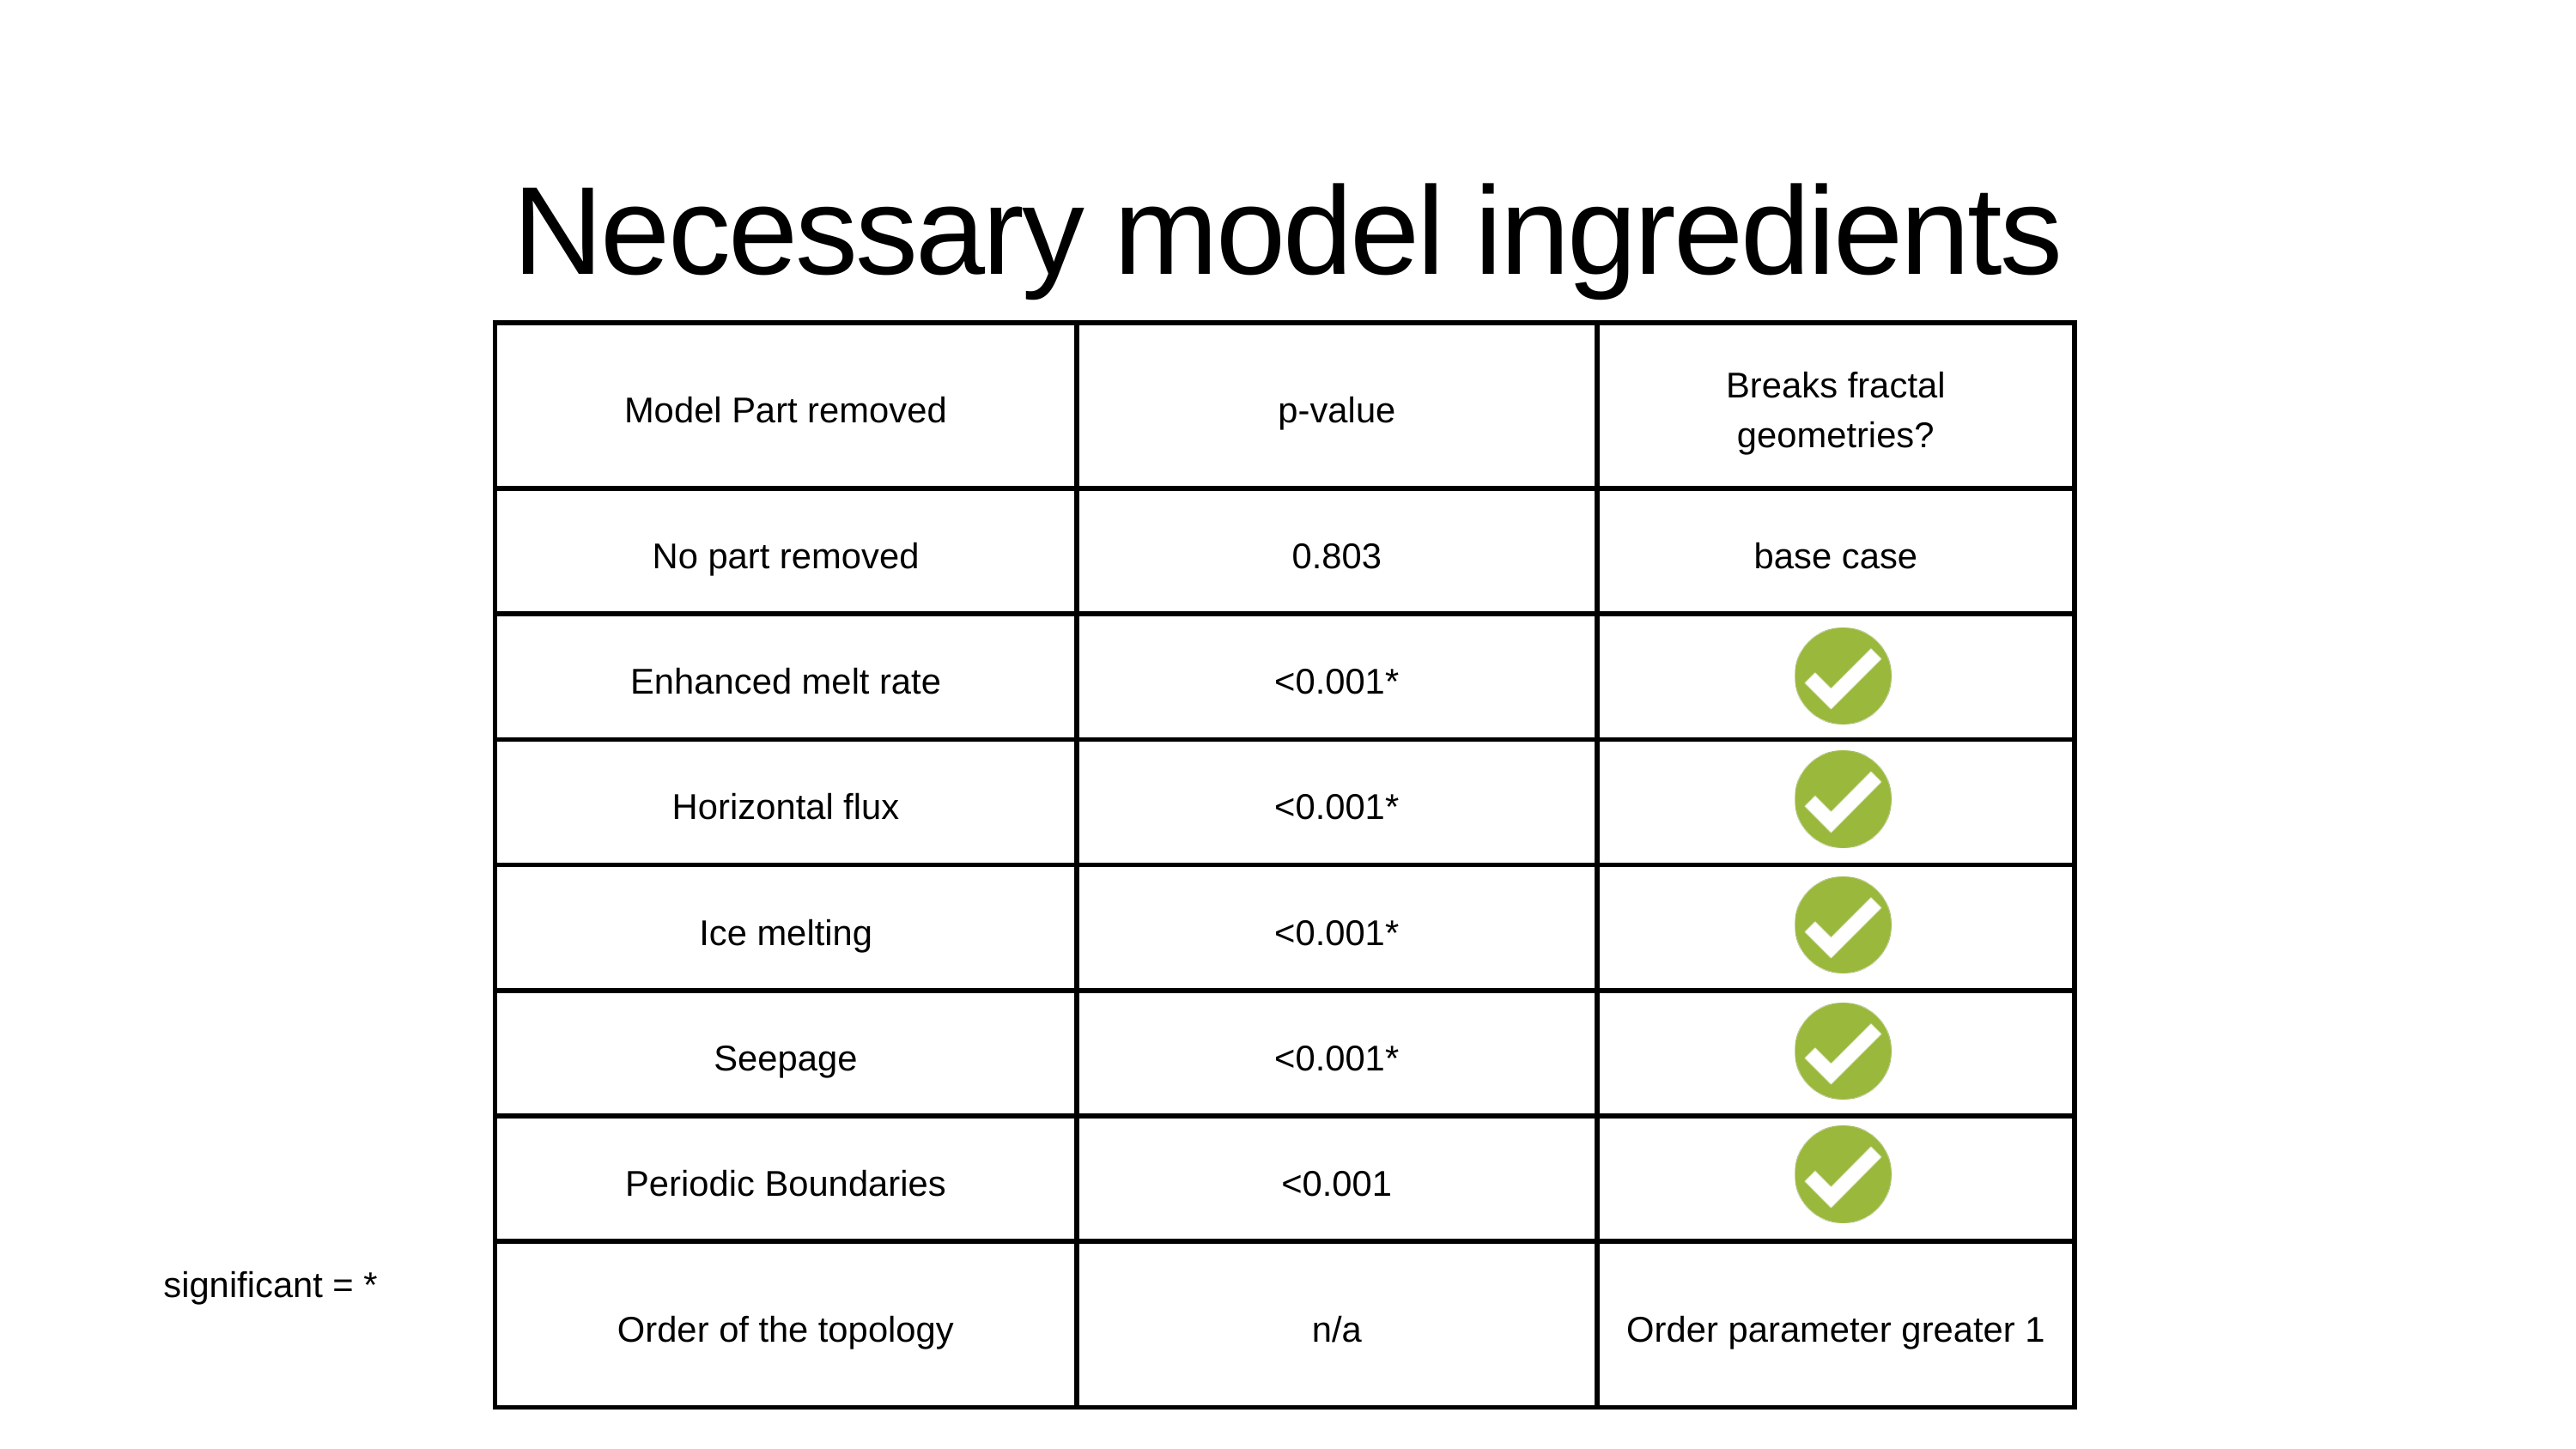

Necessary model ingredients
| Model Part removed | p-value | Breaks fractal geometries? |
| --- | --- | --- |
| No part removed | 0.803 | base case |
| Enhanced melt rate | <0.001\* |  |
| Horizontal flux | <0.001\* |  |
| Ice melting | <0.001\* |  |
| Seepage | <0.001\* |  |
| Periodic Boundaries | <0.001 |  |
| Order of the topology | n/a | Order parameter greater 1 |

 significant = *